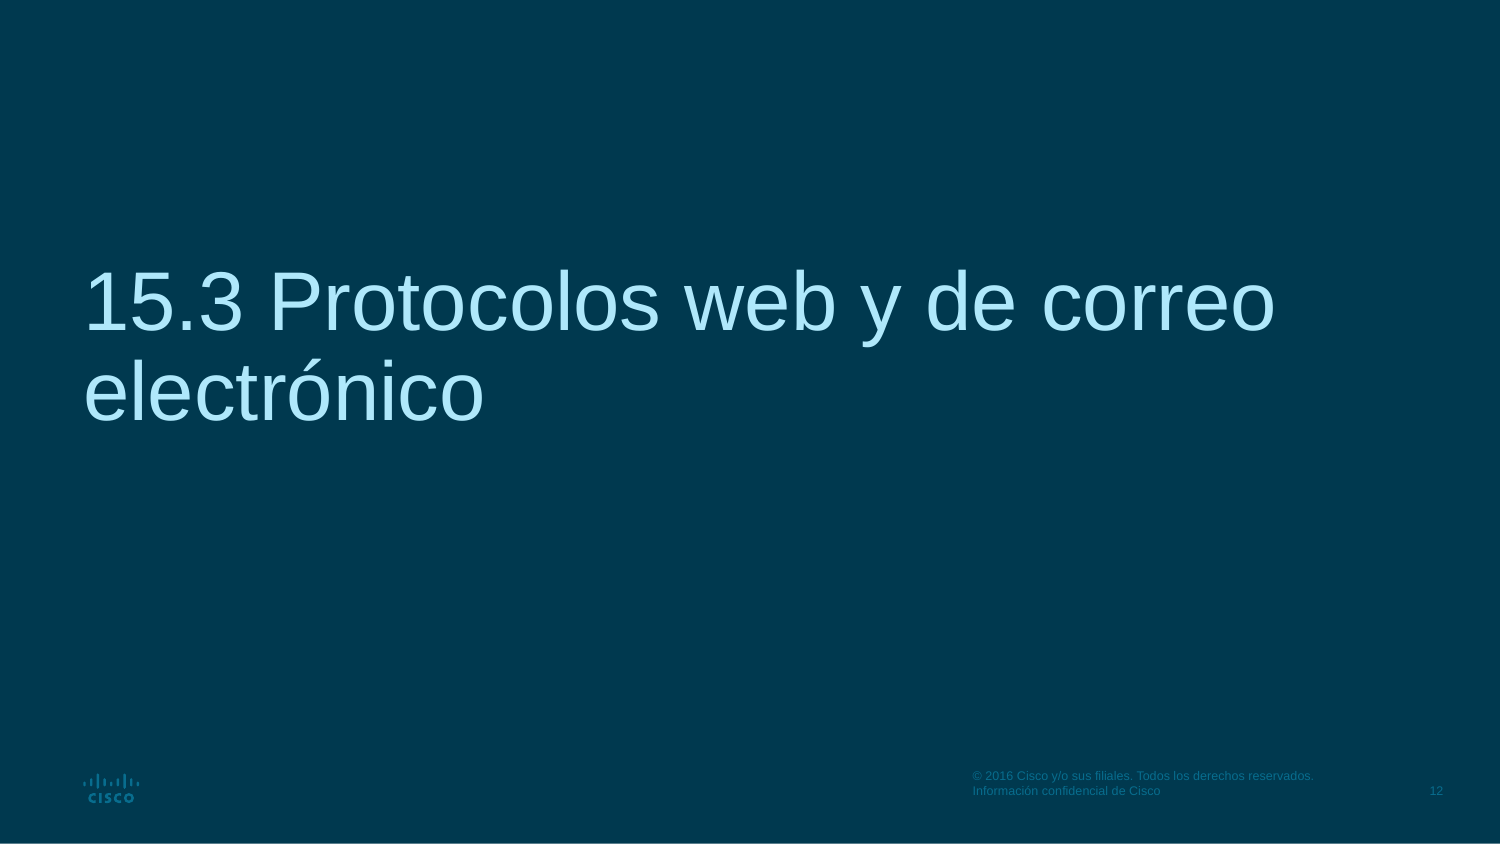

# 15.3 Protocolos web y de correo electrónico